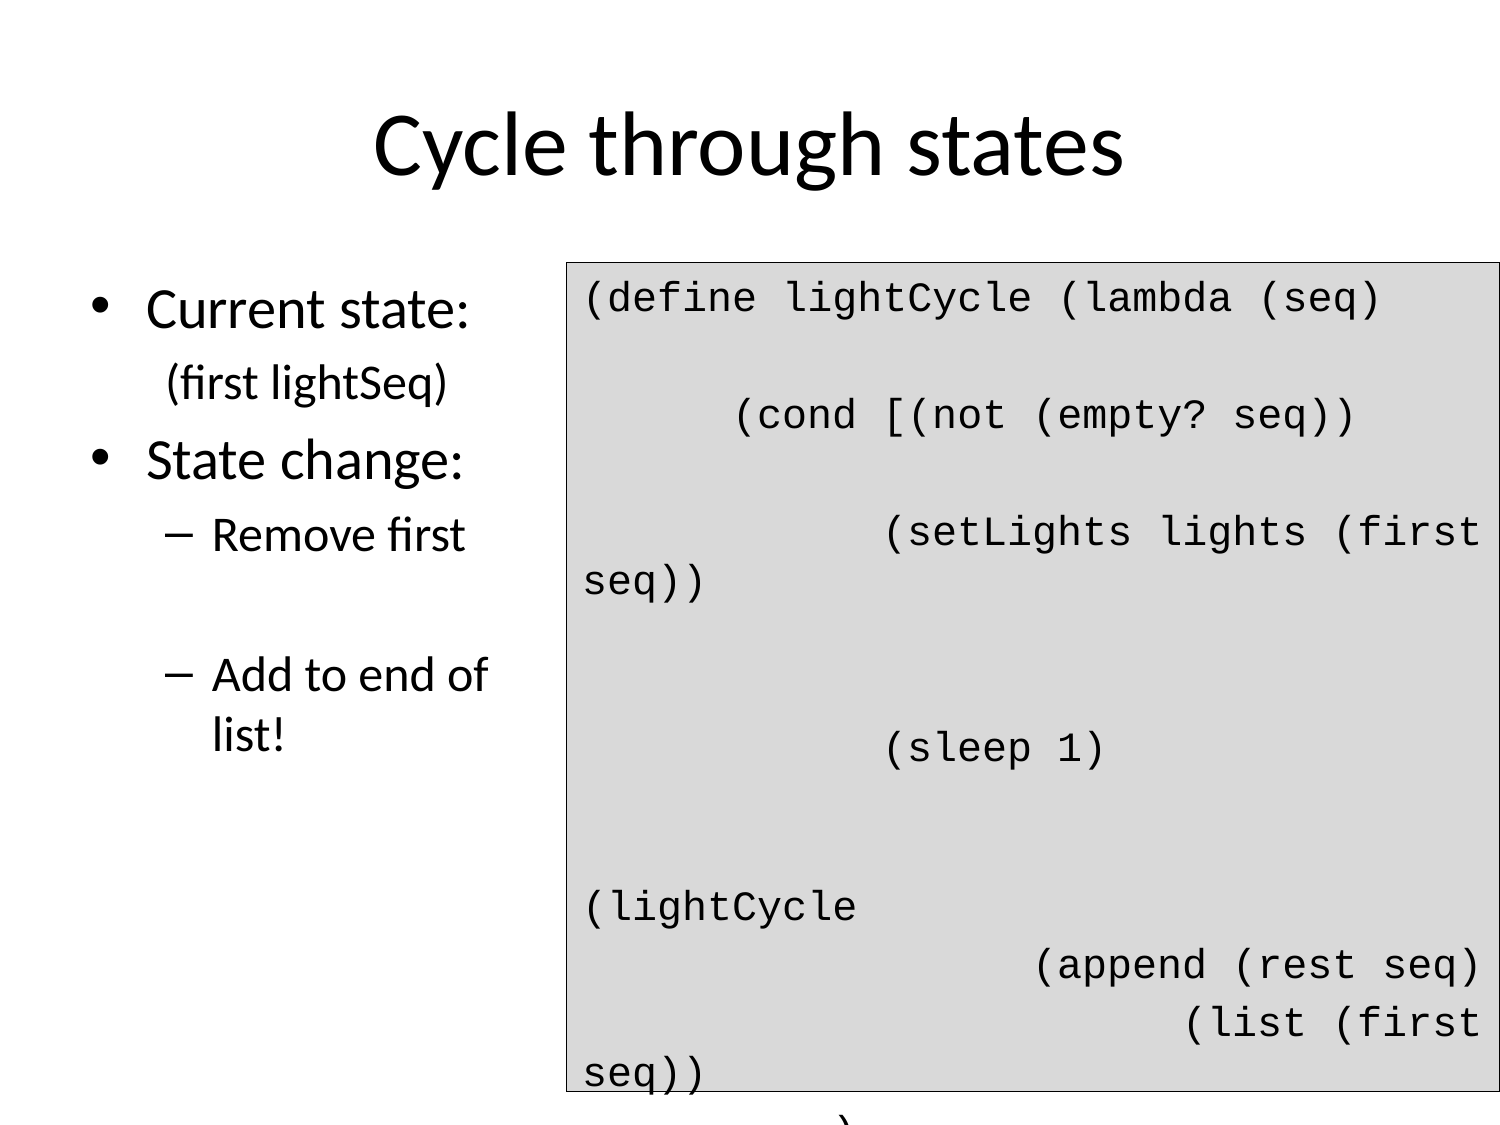

# Cycle through states
Current state:
(first lightSeq)
State change:
Remove first

Add to end of list!
(define lightCycle (lambda (seq)

	(cond [(not (empty? seq))

		(setLights lights (first seq))

		(sleep 1)
                                                           		(lightCycle
			(append (rest seq)
				(list (first seq))
          )
       )]
) ) )